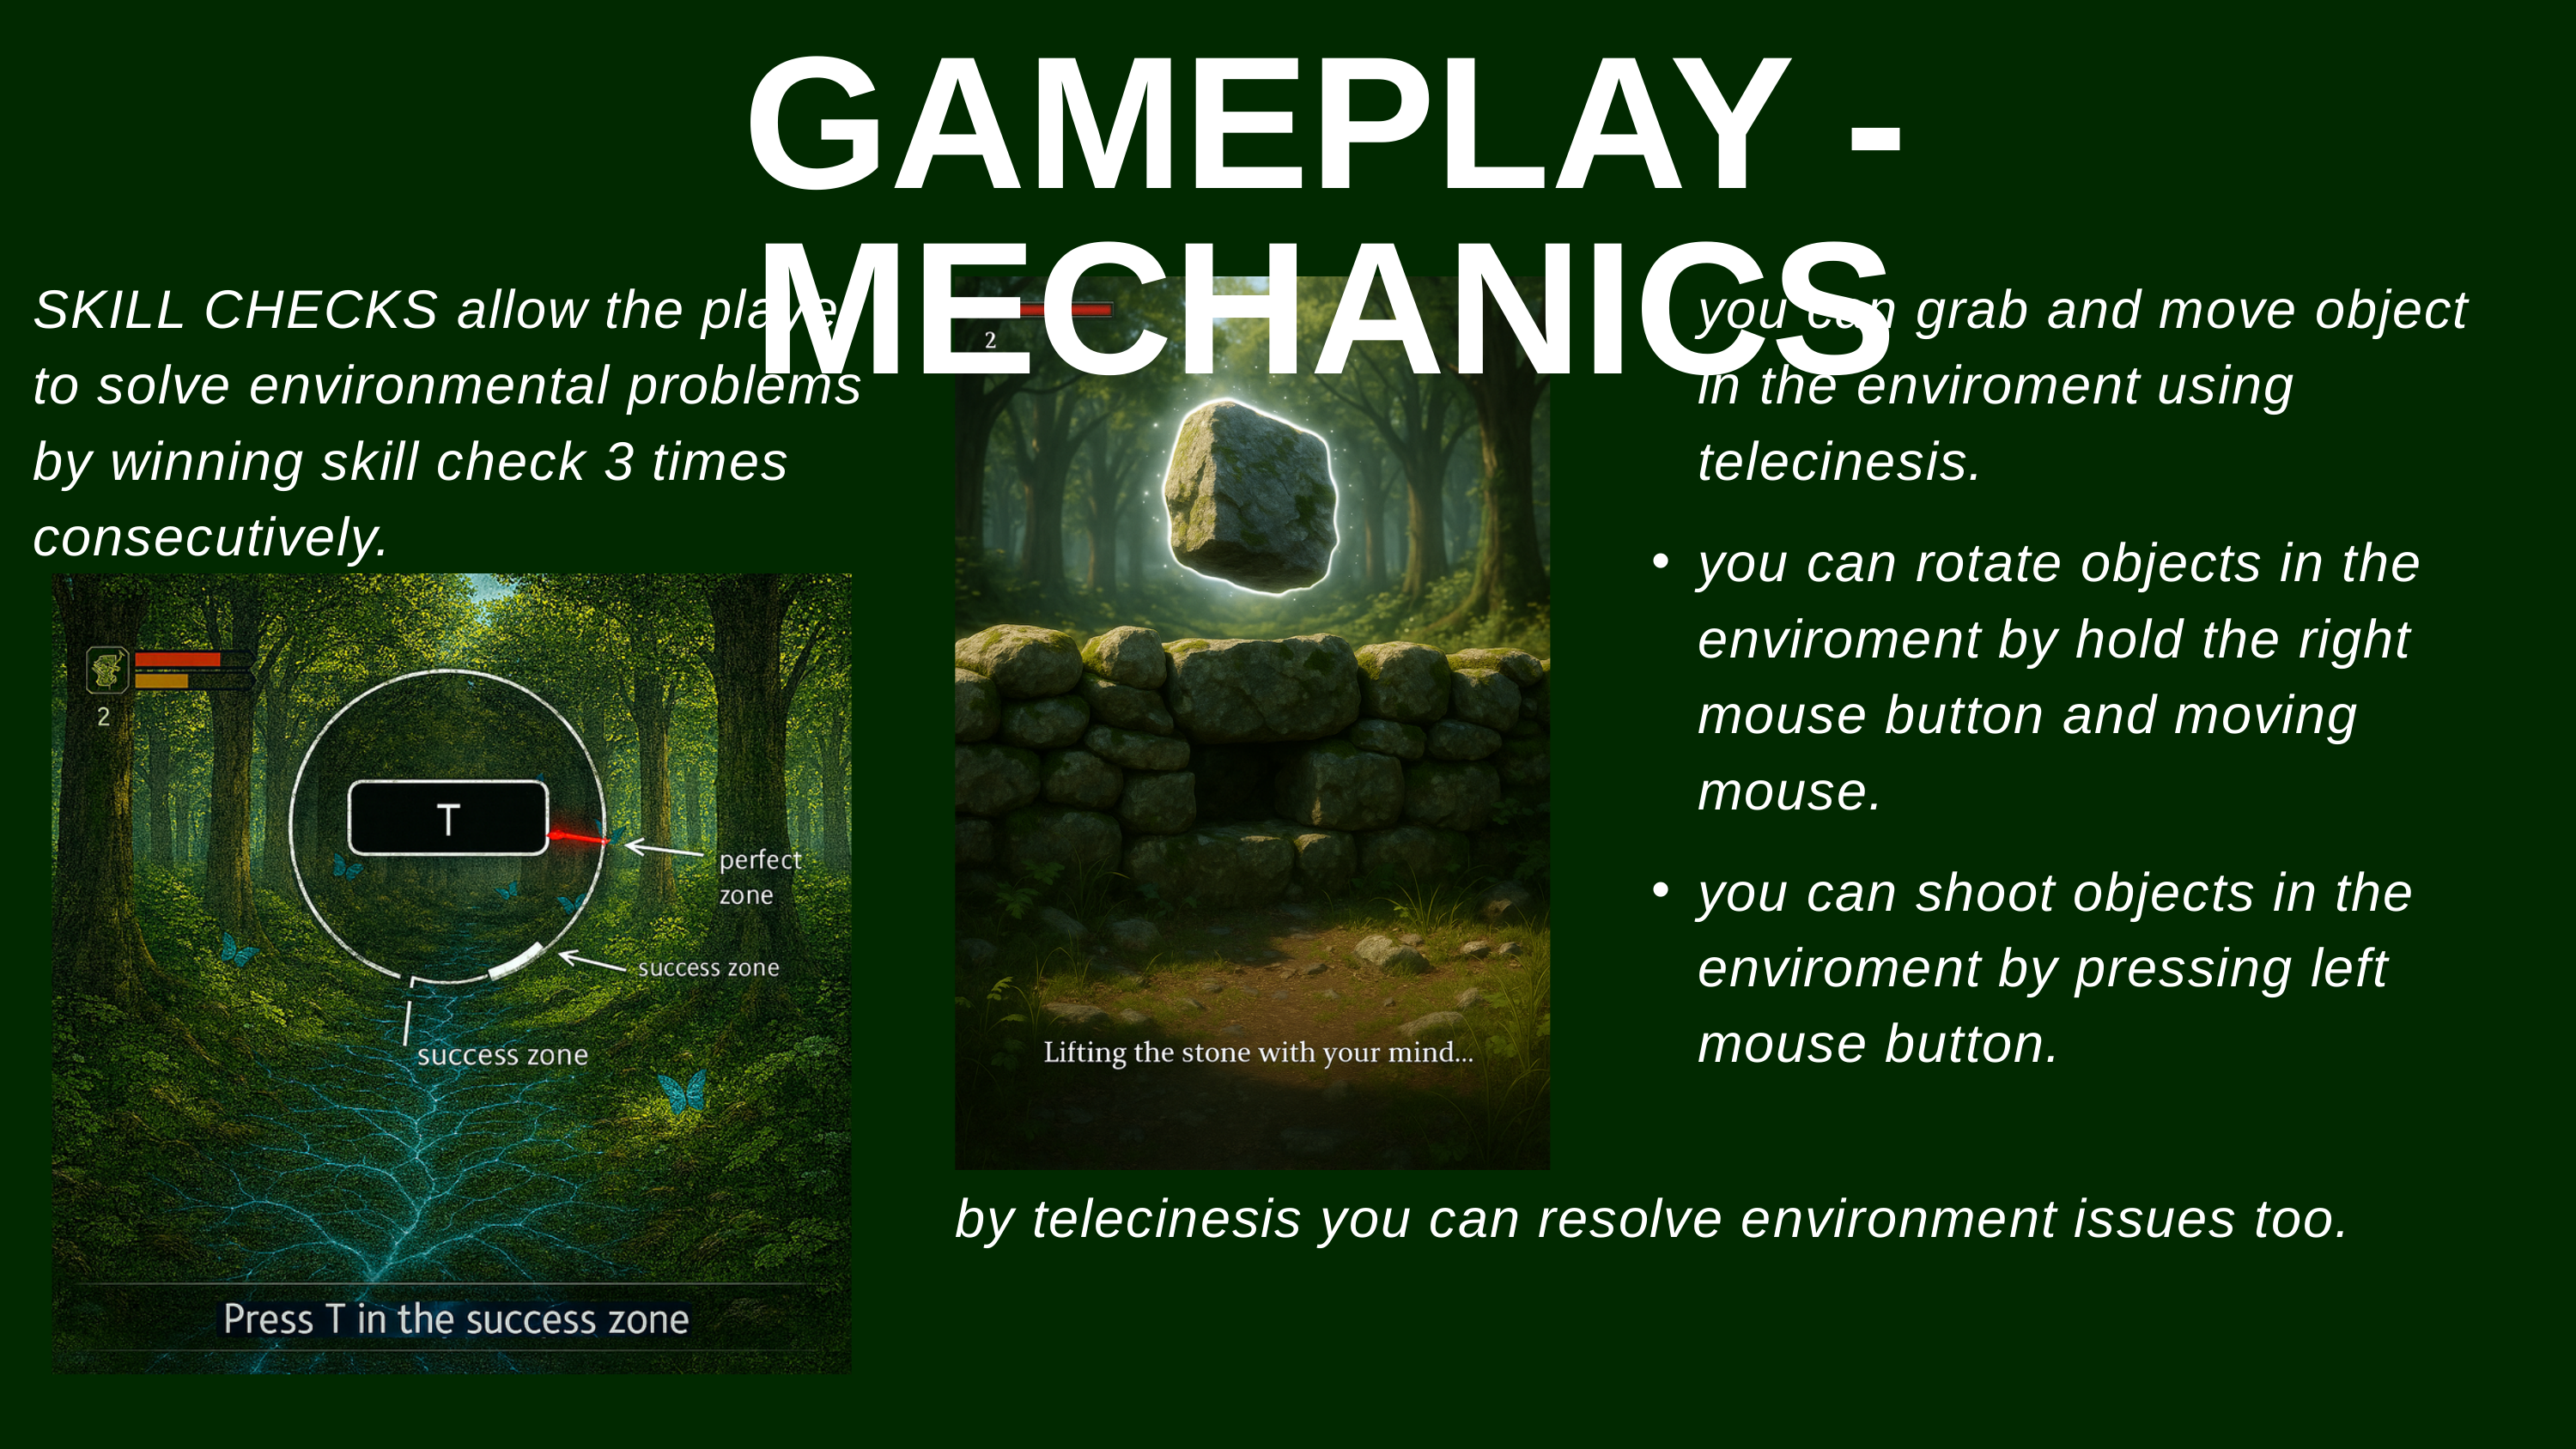

GAMEPLAY - MECHANICS
SKILL CHECKS allow the player to solve environmental problems by winning skill check 3 times consecutively.
you can grab and move object in the enviroment using telecinesis.

you can rotate objects in the enviroment by hold the right mouse button and moving mouse.

you can shoot objects in the enviroment by pressing left mouse button.
by telecinesis you can resolve environment issues too.